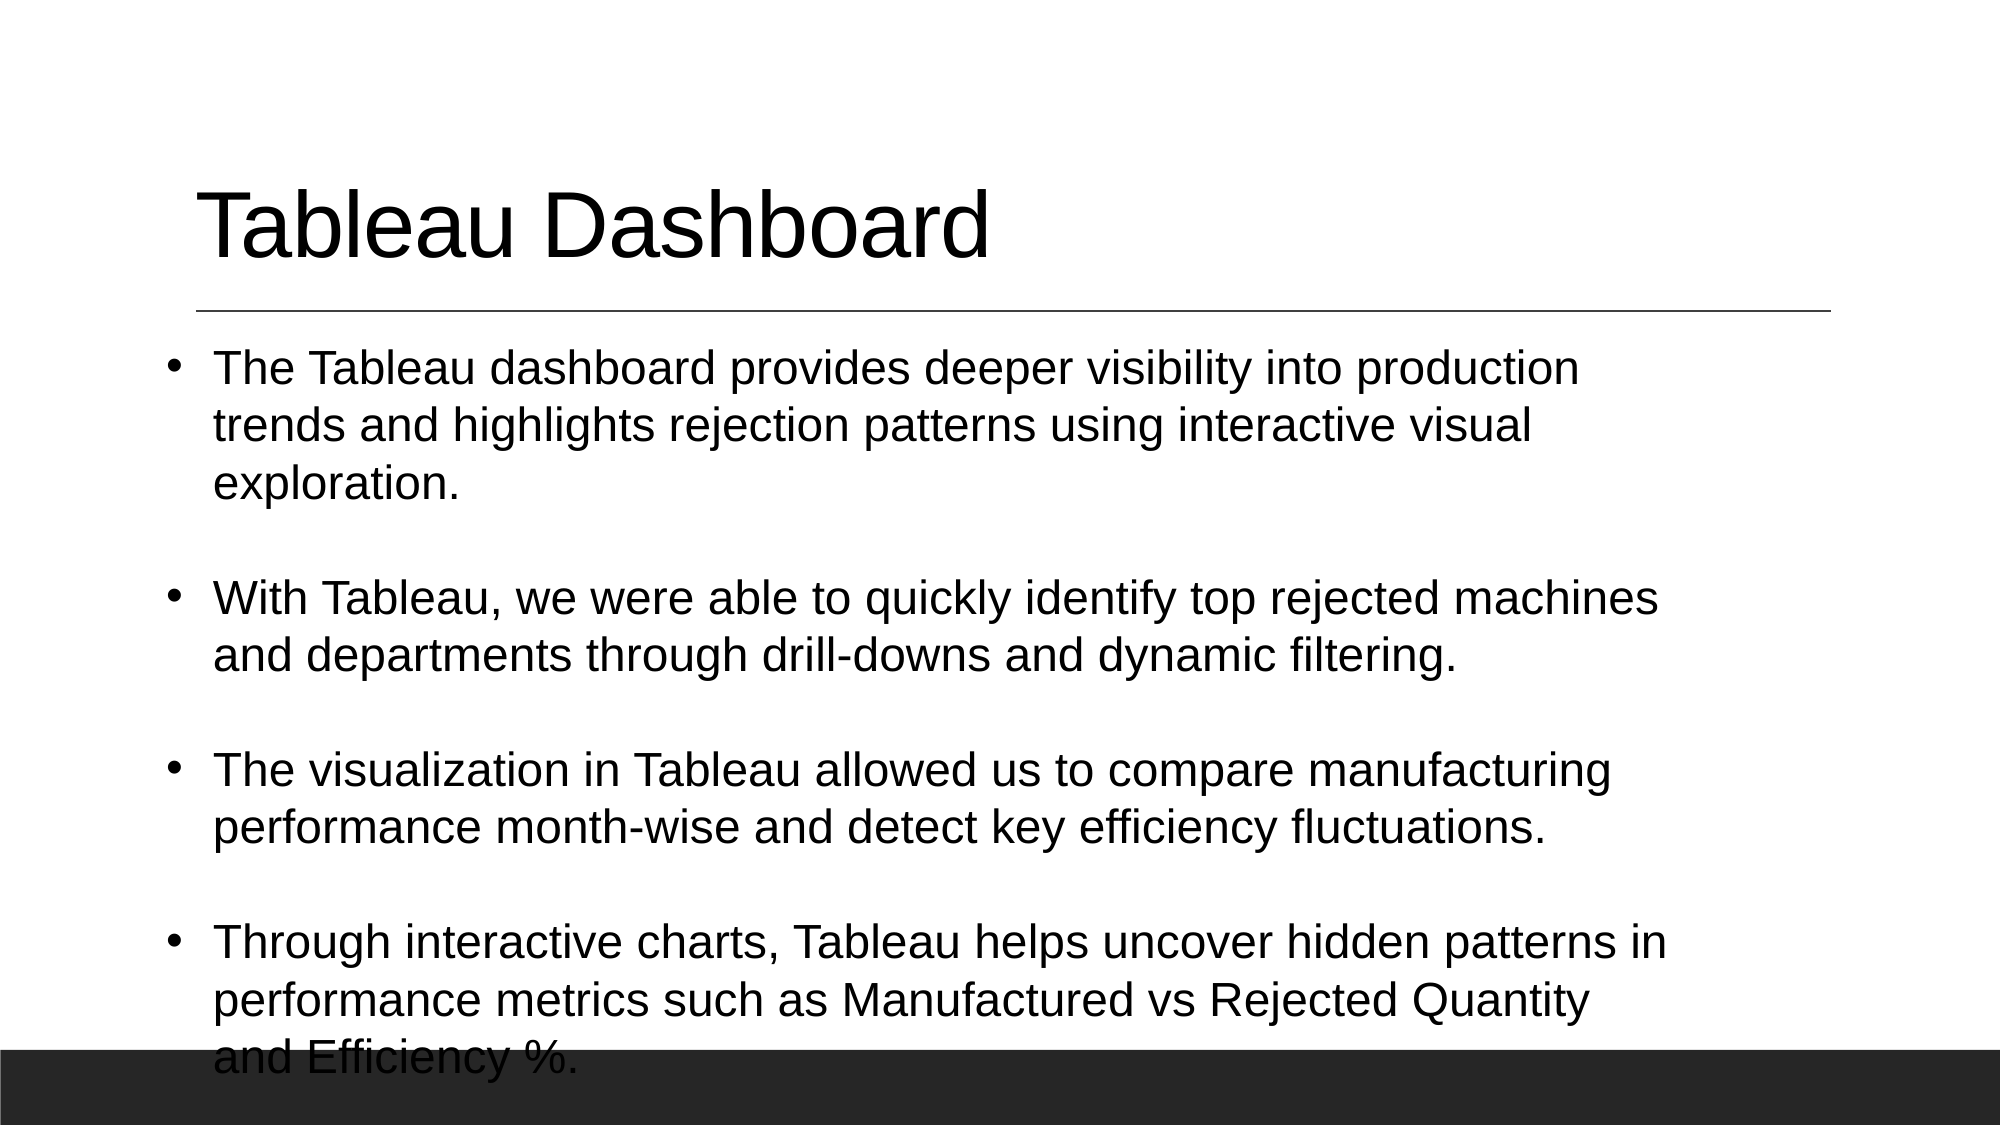

# Tableau Dashboard
The Tableau dashboard provides deeper visibility into production trends and highlights rejection patterns using interactive visual exploration.

With Tableau, we were able to quickly identify top rejected machines and departments through drill-downs and dynamic filtering.

The visualization in Tableau allowed us to compare manufacturing performance month-wise and detect key efficiency fluctuations.

Through interactive charts, Tableau helps uncover hidden patterns in performance metrics such as Manufactured vs Rejected Quantity and Efficiency %.